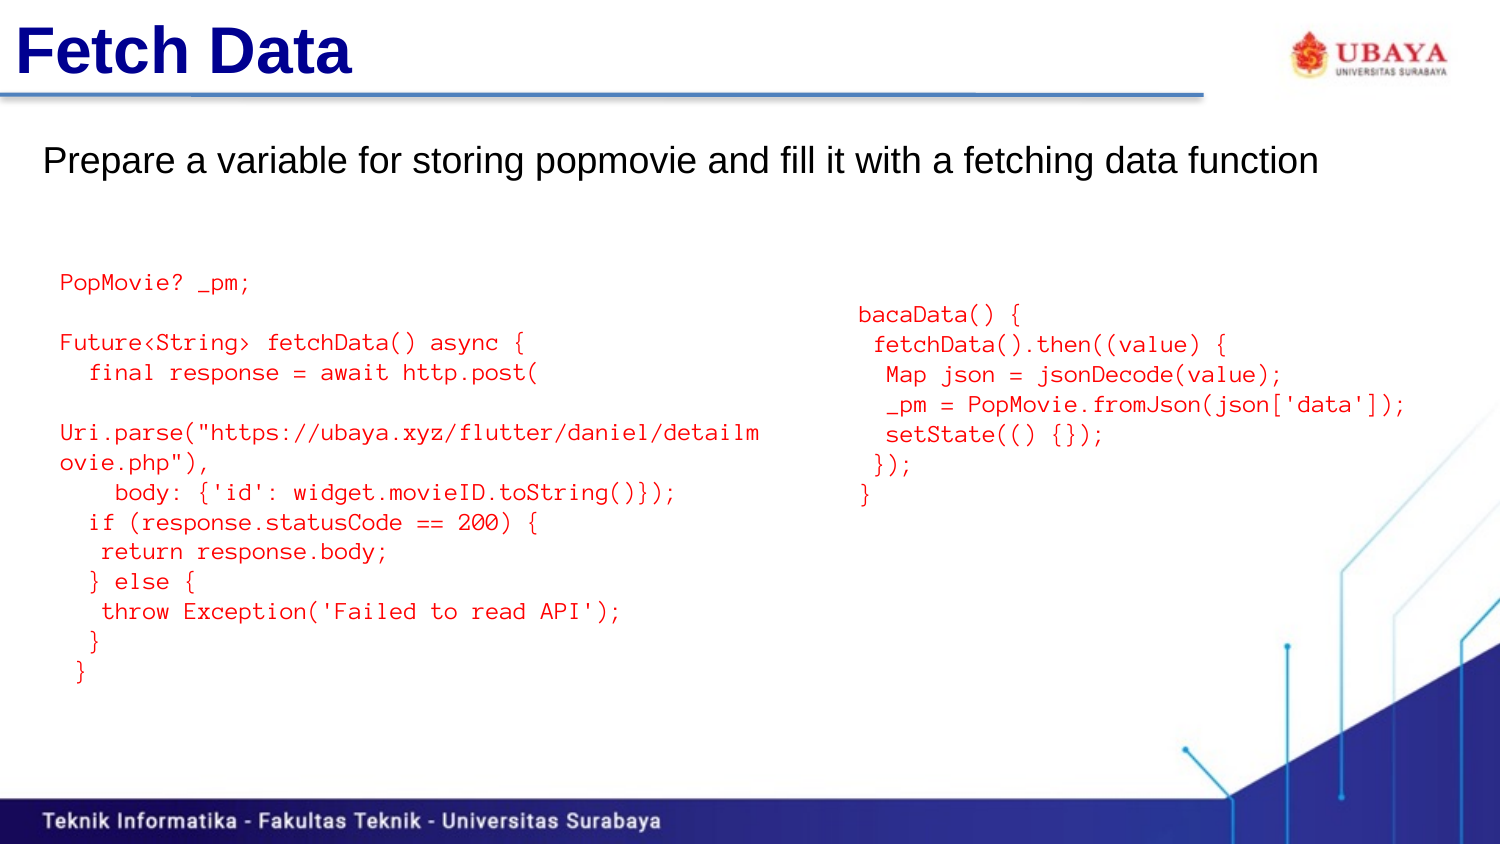

# Fetch Data

Prepare a variable for storing popmovie and fill it with a fetching data function
PopMovie? _pm;
Future<String> fetchData() async {
  final response = await http.post(
    Uri.parse("https://ubaya.xyz/flutter/daniel/detailmovie.php"),
    body: {'id': widget.movieID.toString()});
  if (response.statusCode == 200) {
   return response.body;
  } else {
   throw Exception('Failed to read API');
  }
 }

 bacaData() {
  fetchData().then((value) {
   Map json = jsonDecode(value);
   _pm = PopMovie.fromJson(json['data']);
   setState(() {});
  });
 }